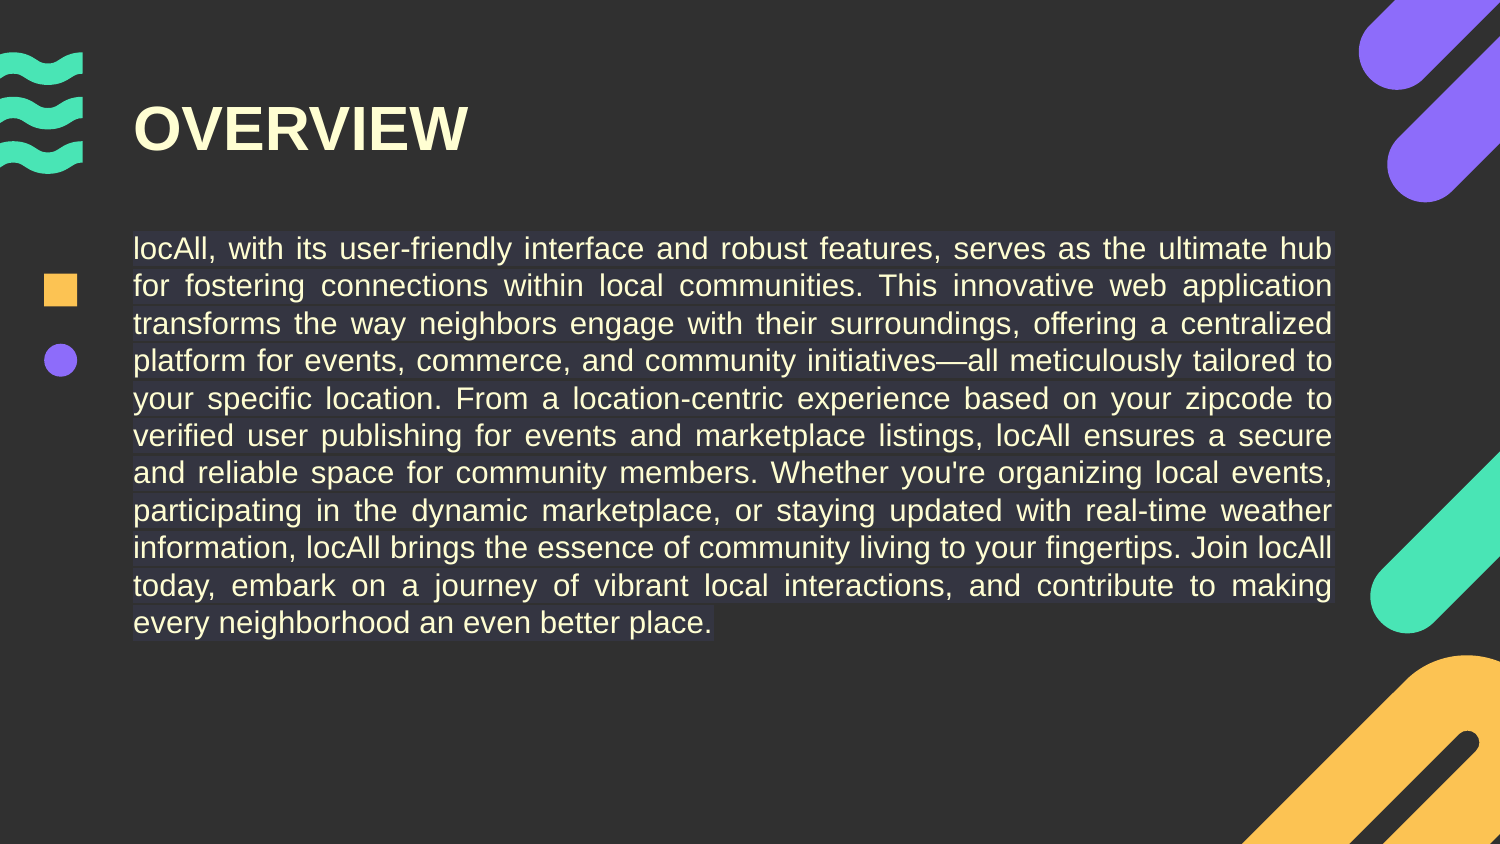

# OVERVIEW
locAll, with its user-friendly interface and robust features, serves as the ultimate hub for fostering connections within local communities. This innovative web application transforms the way neighbors engage with their surroundings, offering a centralized platform for events, commerce, and community initiatives—all meticulously tailored to your specific location. From a location-centric experience based on your zipcode to verified user publishing for events and marketplace listings, locAll ensures a secure and reliable space for community members. Whether you're organizing local events, participating in the dynamic marketplace, or staying updated with real-time weather information, locAll brings the essence of community living to your fingertips. Join locAll today, embark on a journey of vibrant local interactions, and contribute to making every neighborhood an even better place.